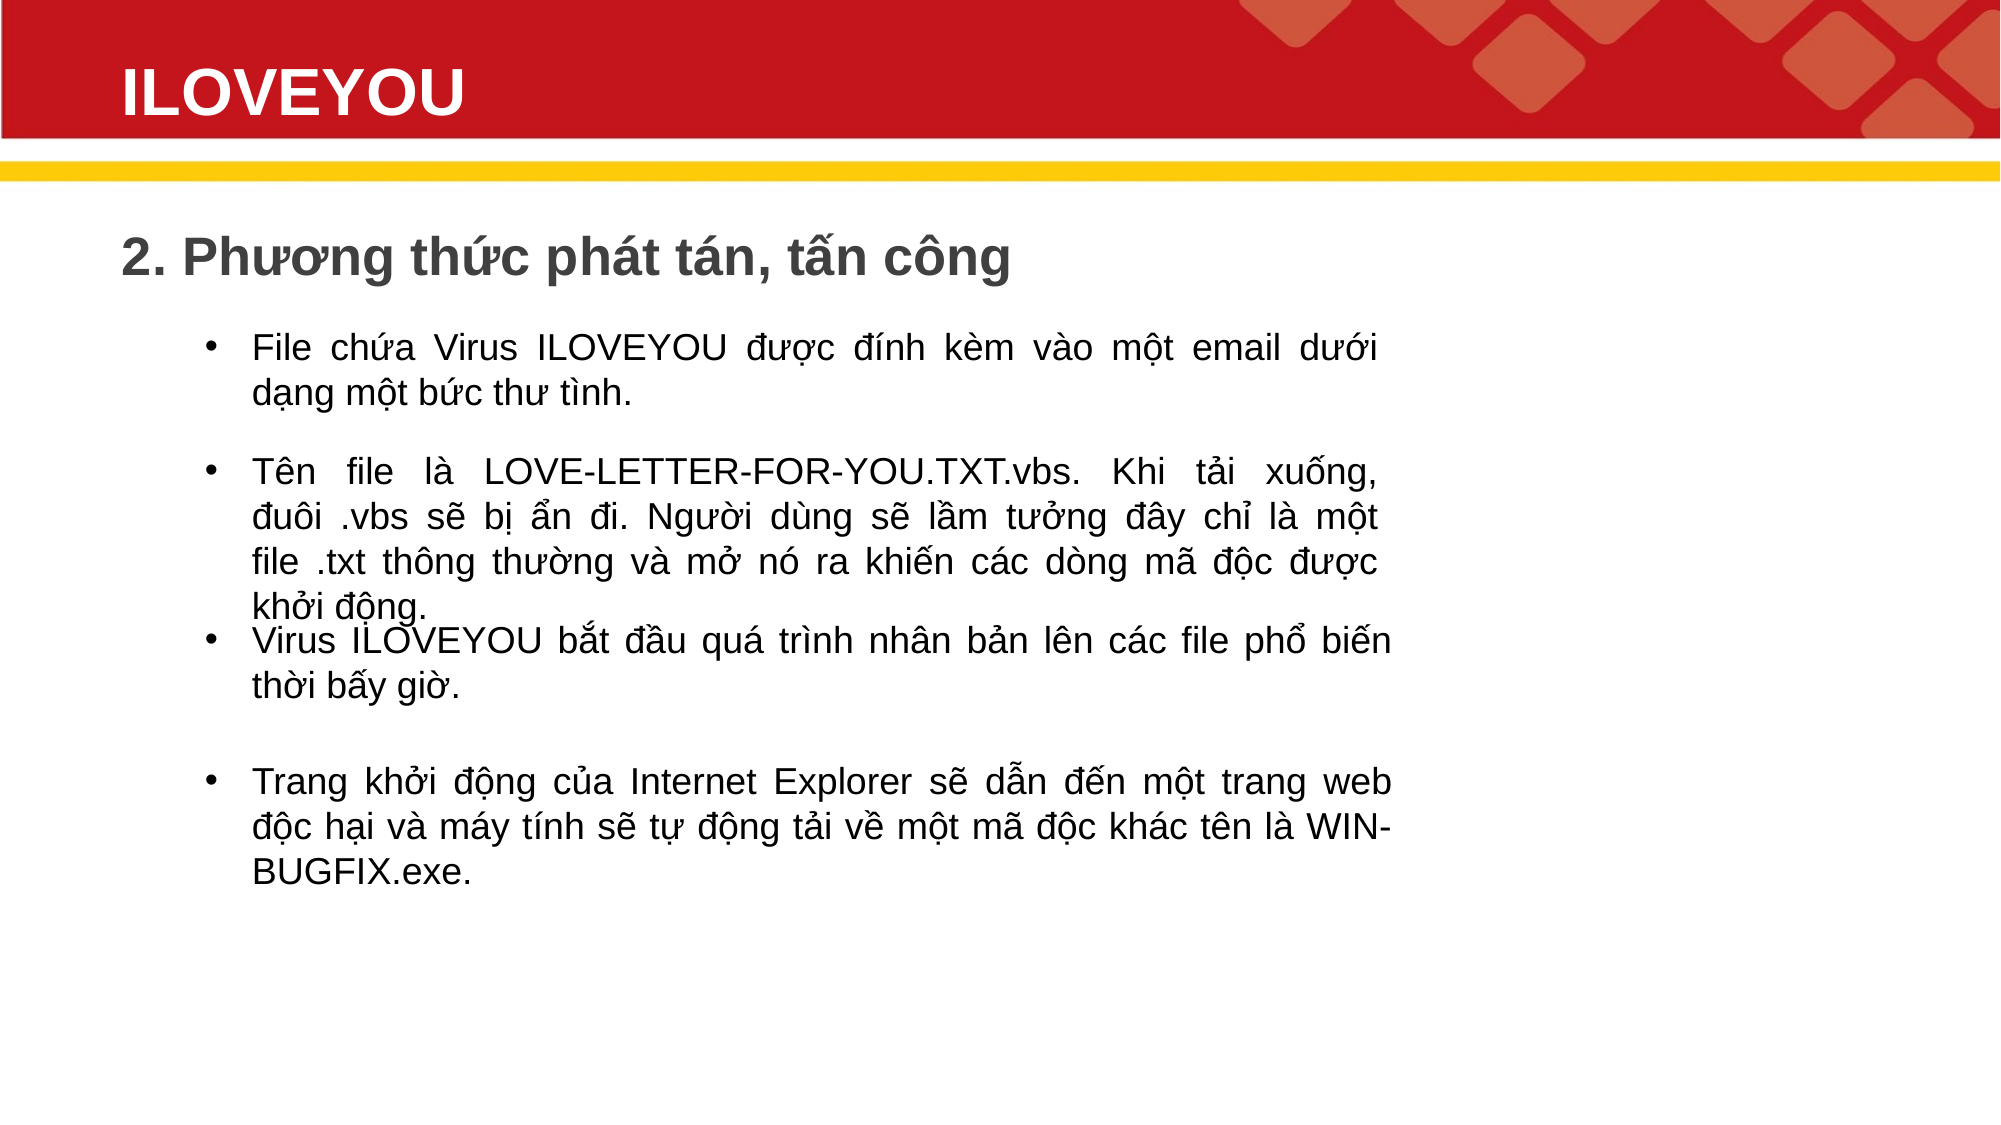

# ILOVEYOU
2. Phương thức phát tán, tấn công
File chứa Virus ILOVEYOU được đính kèm vào một email dưới dạng một bức thư tình.
Tên file là LOVE-LETTER-FOR-YOU.TXT.vbs. Khi tải xuống, đuôi .vbs sẽ bị ẩn đi. Người dùng sẽ lầm tưởng đây chỉ là một file .txt thông thường và mở nó ra khiến các dòng mã độc được khởi động.
Virus ILOVEYOU bắt đầu quá trình nhân bản lên các file phổ biến thời bấy giờ.
Trang khởi động của Internet Explorer sẽ dẫn đến một trang web độc hại và máy tính sẽ tự động tải về một mã độc khác tên là WIN-BUGFIX.exe.